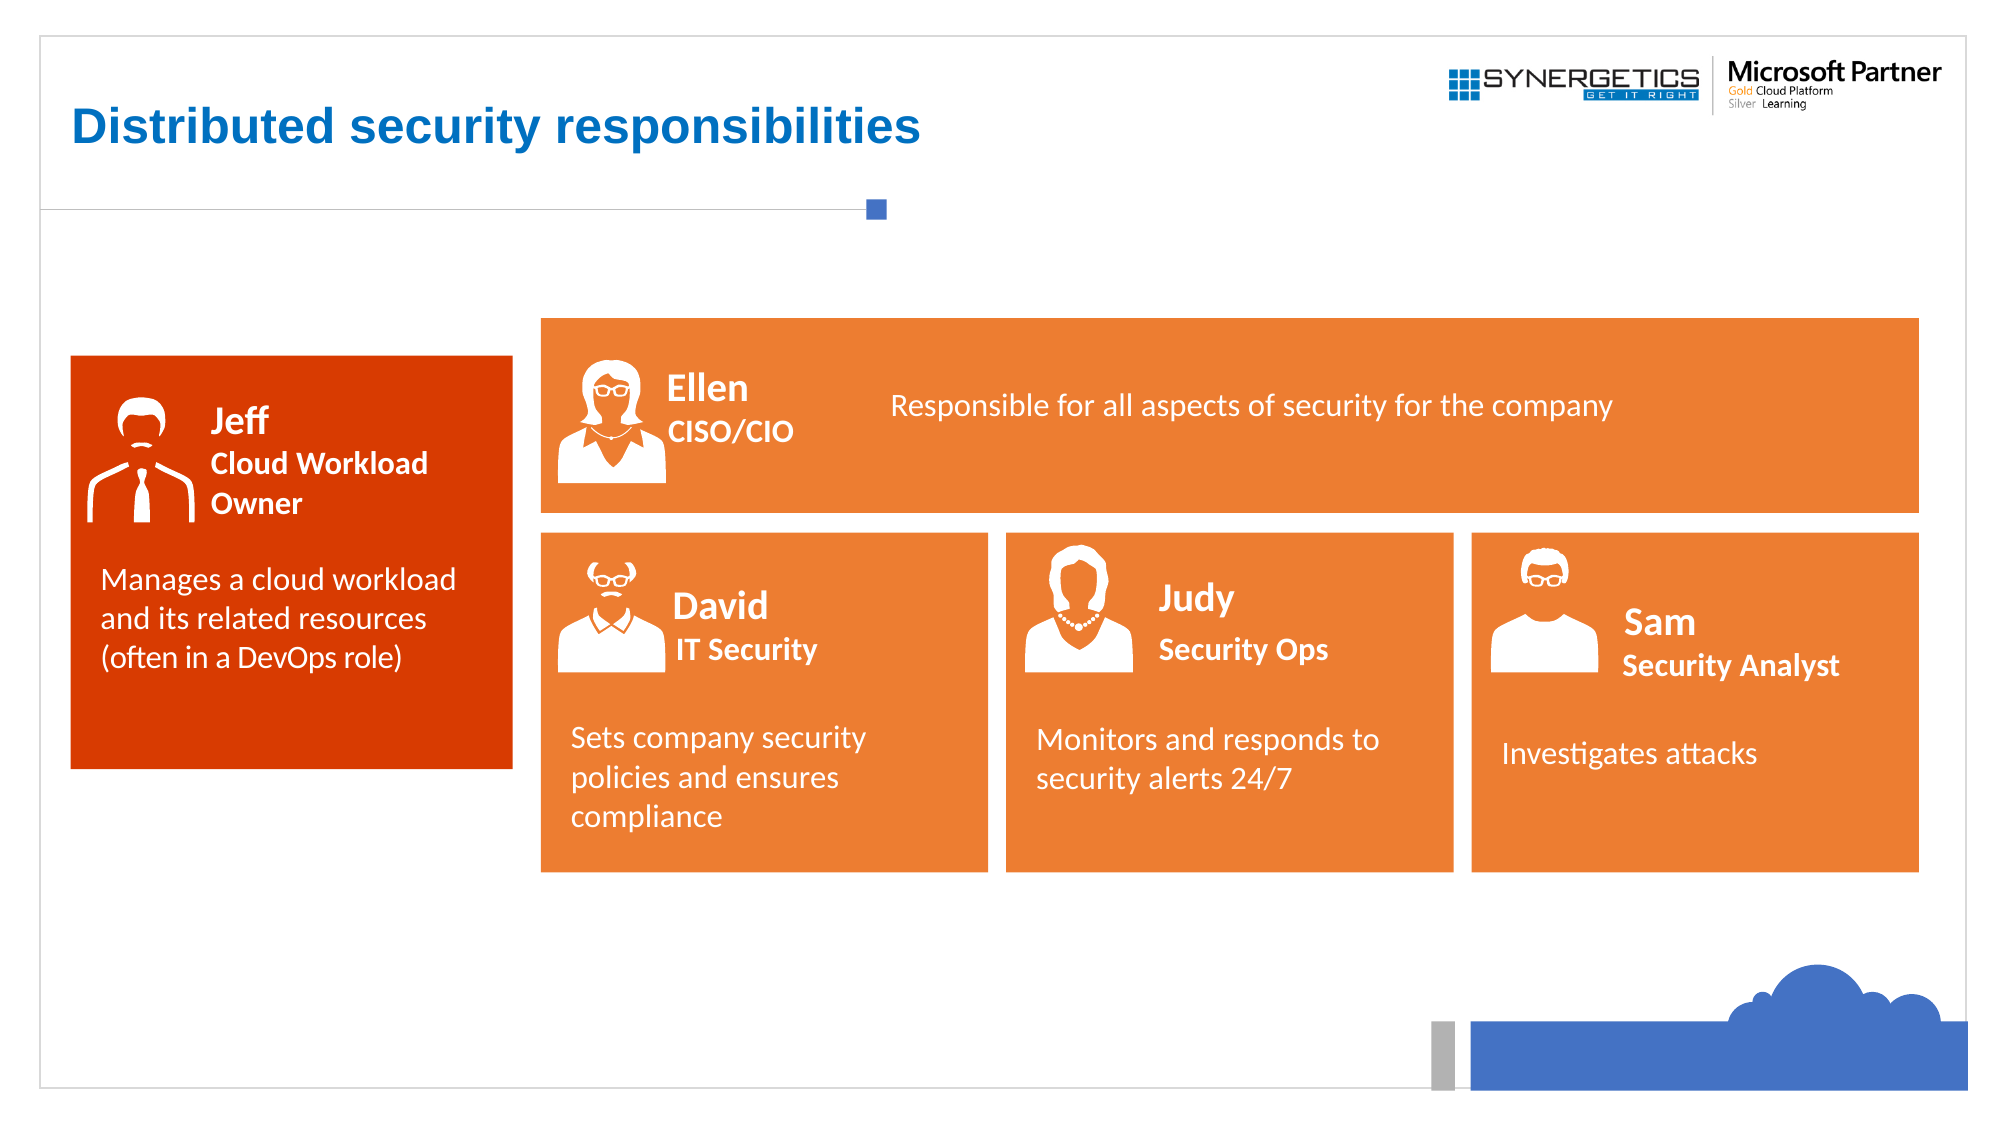

# Distributed security responsibilities
            Ellen
               CISO/CIO

Jeff
Cloud Workload Owner
Manages a cloud workload and its related resources
(often in a DevOps role)

Responsible for all aspects of security for the company

 Sam
 Security Analyst
Investigates attacks
 Judy
 Security Ops
Monitors and responds to security alerts 24/7
           David
              IT Security
Sets company security policies and ensures compliance